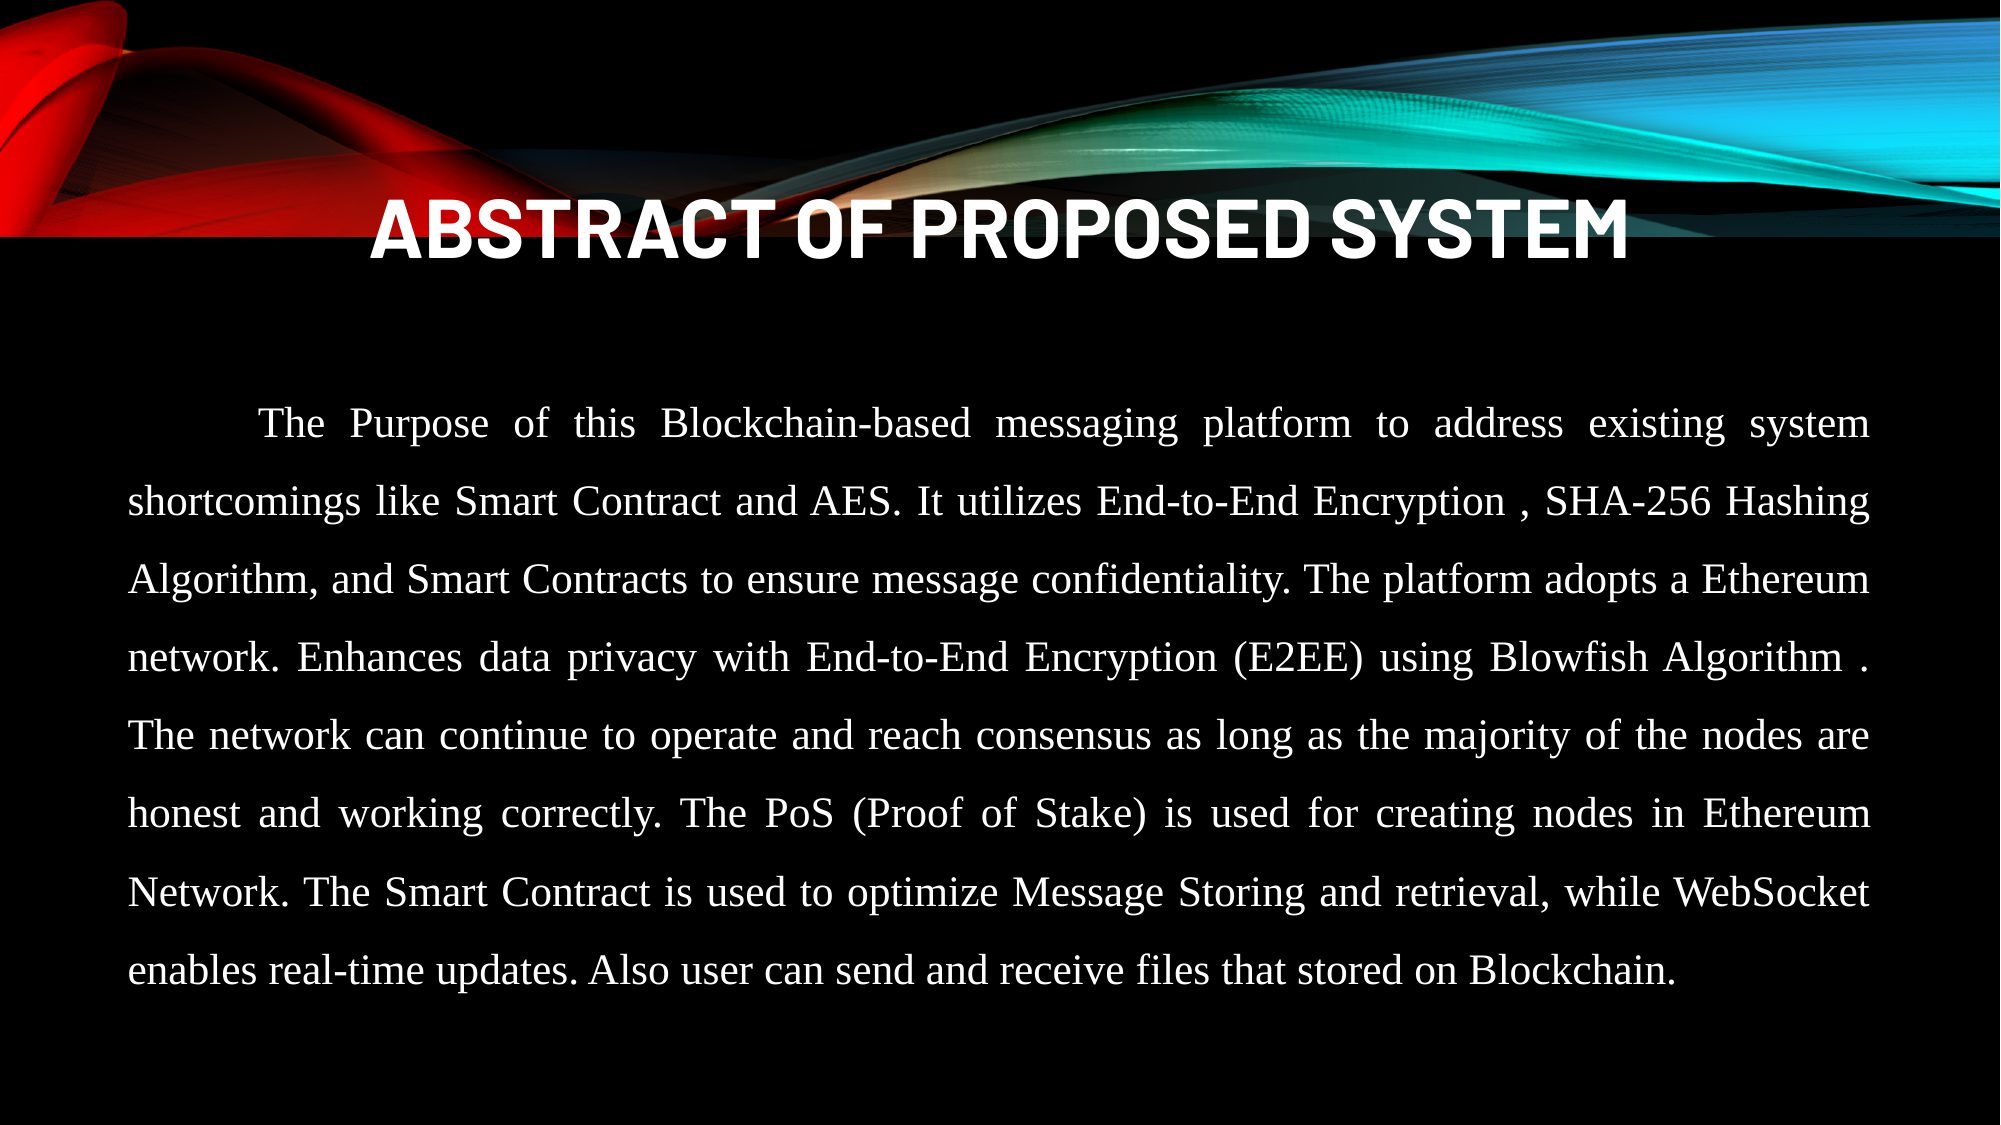

# ABSTRACT OF Proposed system
	The Purpose of this Blockchain-based messaging platform to address existing system shortcomings like Smart Contract and AES. It utilizes End-to-End Encryption , SHA-256 Hashing Algorithm, and Smart Contracts to ensure message confidentiality. The platform adopts a Ethereum network. Enhances data privacy with End-to-End Encryption (E2EE) using Blowfish Algorithm . The network can continue to operate and reach consensus as long as the majority of the nodes are honest and working correctly. The PoS (Proof of Stake) is used for creating nodes in Ethereum Network. The Smart Contract is used to optimize Message Storing and retrieval, while WebSocket enables real-time updates. Also user can send and receive files that stored on Blockchain.